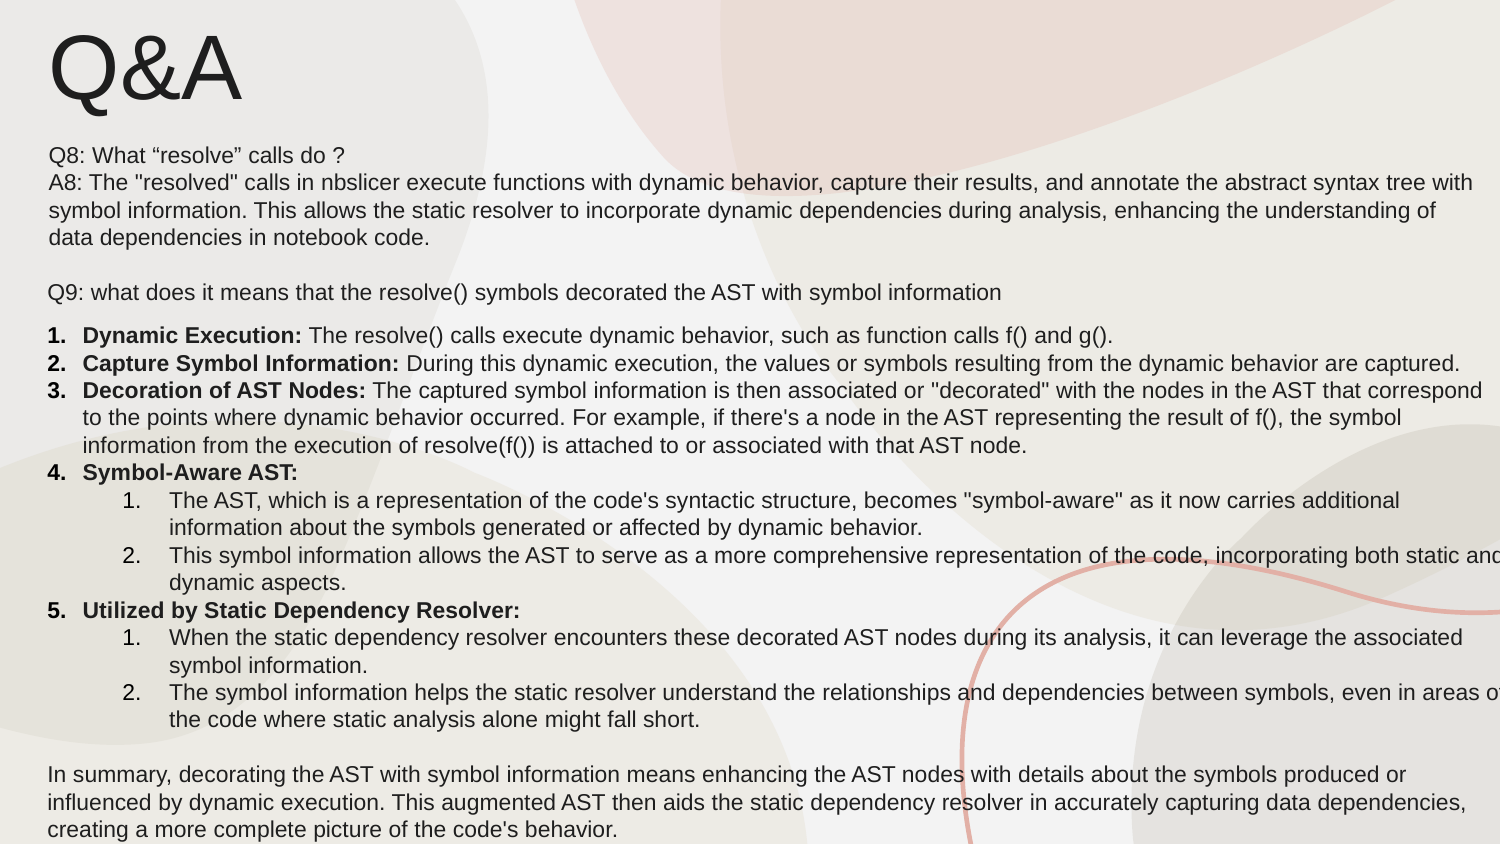

Q&A
Q8: What “resolve” calls do ?
A8: The "resolved" calls in nbslicer execute functions with dynamic behavior, capture their results, and annotate the abstract syntax tree with symbol information. This allows the static resolver to incorporate dynamic dependencies during analysis, enhancing the understanding of data dependencies in notebook code.
Q9: what does it means that the resolve() symbols decorated the AST with symbol information
Dynamic Execution: The resolve() calls execute dynamic behavior, such as function calls f() and g().
Capture Symbol Information: During this dynamic execution, the values or symbols resulting from the dynamic behavior are captured.
Decoration of AST Nodes: The captured symbol information is then associated or "decorated" with the nodes in the AST that correspond to the points where dynamic behavior occurred. For example, if there's a node in the AST representing the result of f(), the symbol information from the execution of resolve(f()) is attached to or associated with that AST node.
Symbol-Aware AST:
The AST, which is a representation of the code's syntactic structure, becomes "symbol-aware" as it now carries additional information about the symbols generated or affected by dynamic behavior.
This symbol information allows the AST to serve as a more comprehensive representation of the code, incorporating both static and dynamic aspects.
Utilized by Static Dependency Resolver:
When the static dependency resolver encounters these decorated AST nodes during its analysis, it can leverage the associated symbol information.
The symbol information helps the static resolver understand the relationships and dependencies between symbols, even in areas of the code where static analysis alone might fall short.
In summary, decorating the AST with symbol information means enhancing the AST nodes with details about the symbols produced or influenced by dynamic execution. This augmented AST then aids the static dependency resolver in accurately capturing data dependencies, creating a more complete picture of the code's behavior.